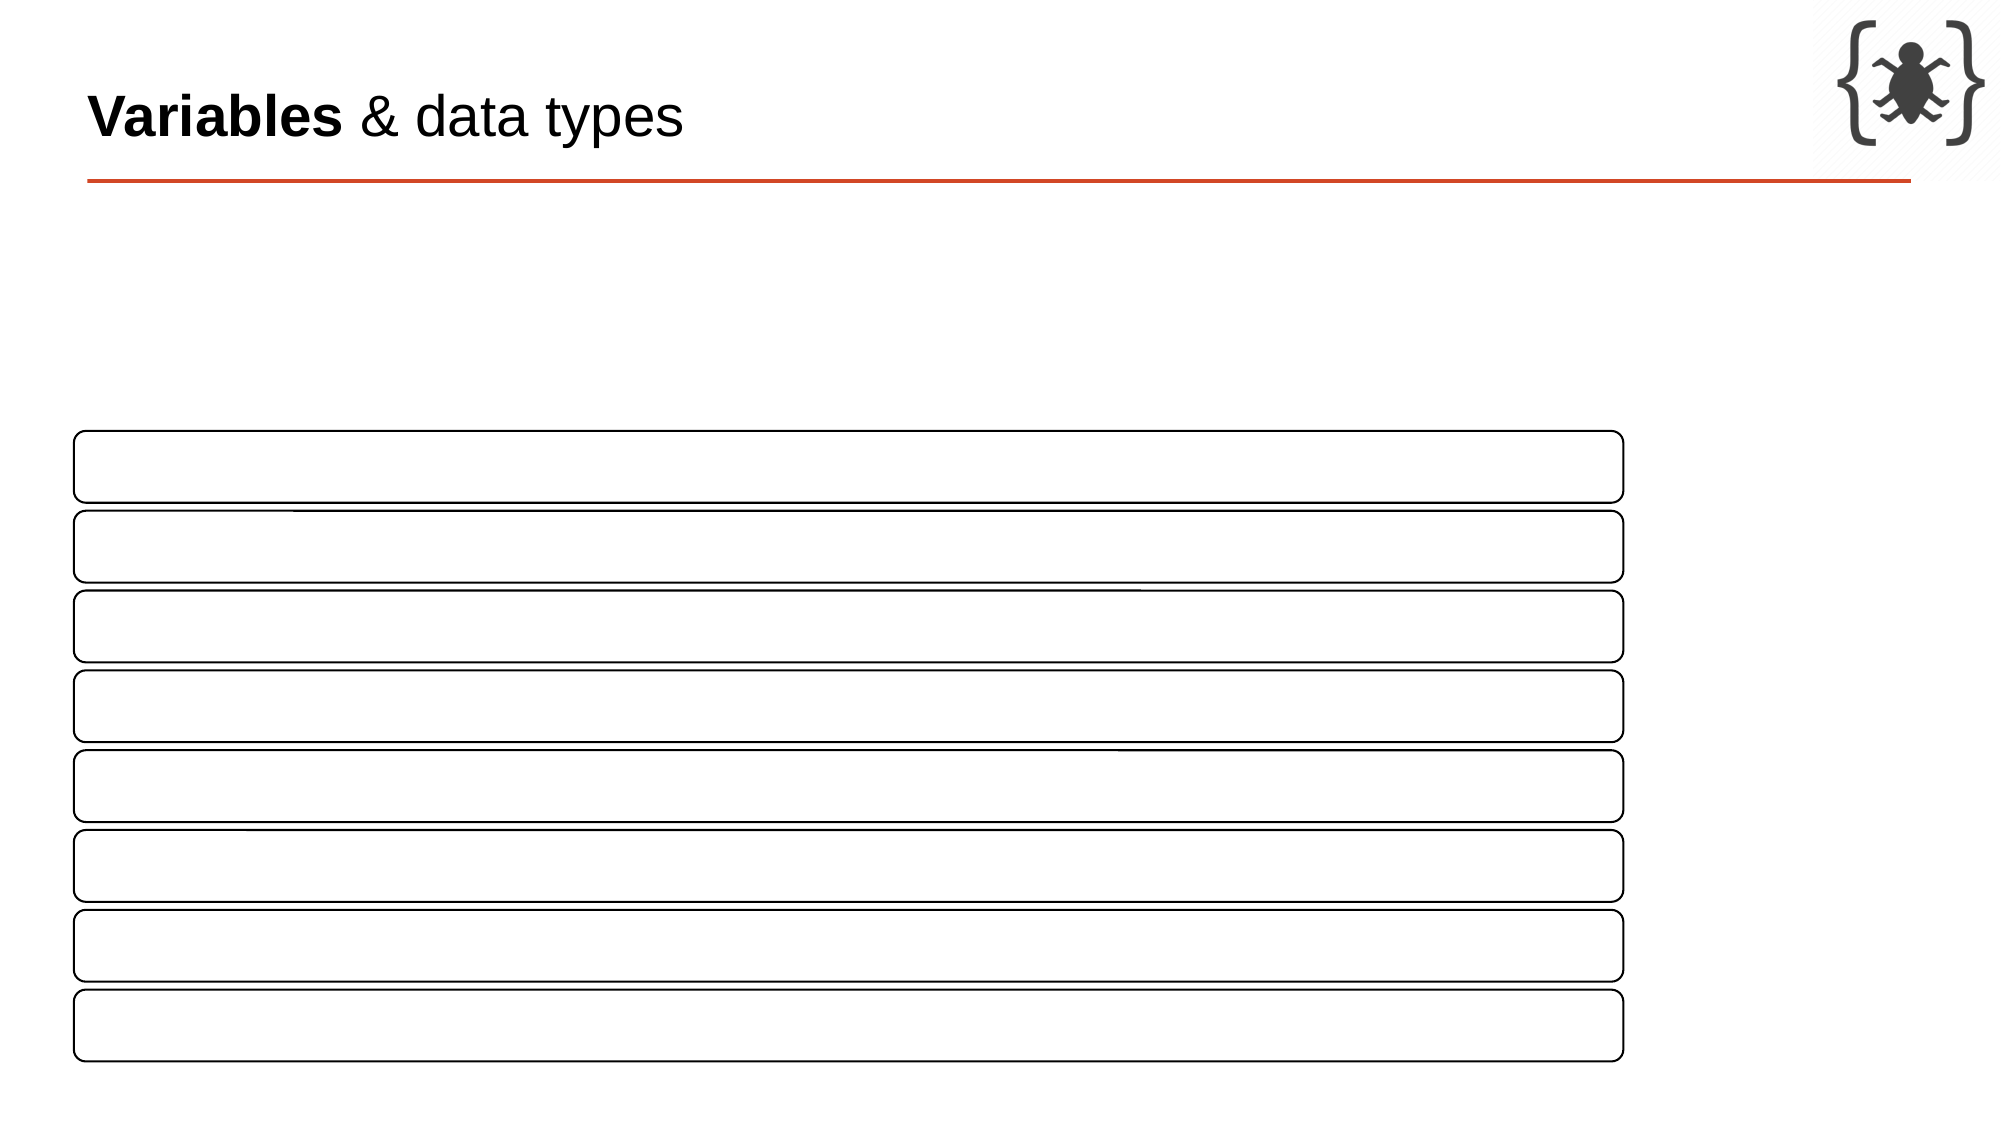

# Variables & data types

user_iq

_user_iq

user_IQ does not work for printing user_iq

print(print) https://www.w3schools.com/python/python_ref_keywords.asp

Reuse variable. user_age = 190 a = user_age

Constants e.g. PI = 3.14 usage

Dunders __hi . Not a good practice

a, b, c = 1, 2, 3